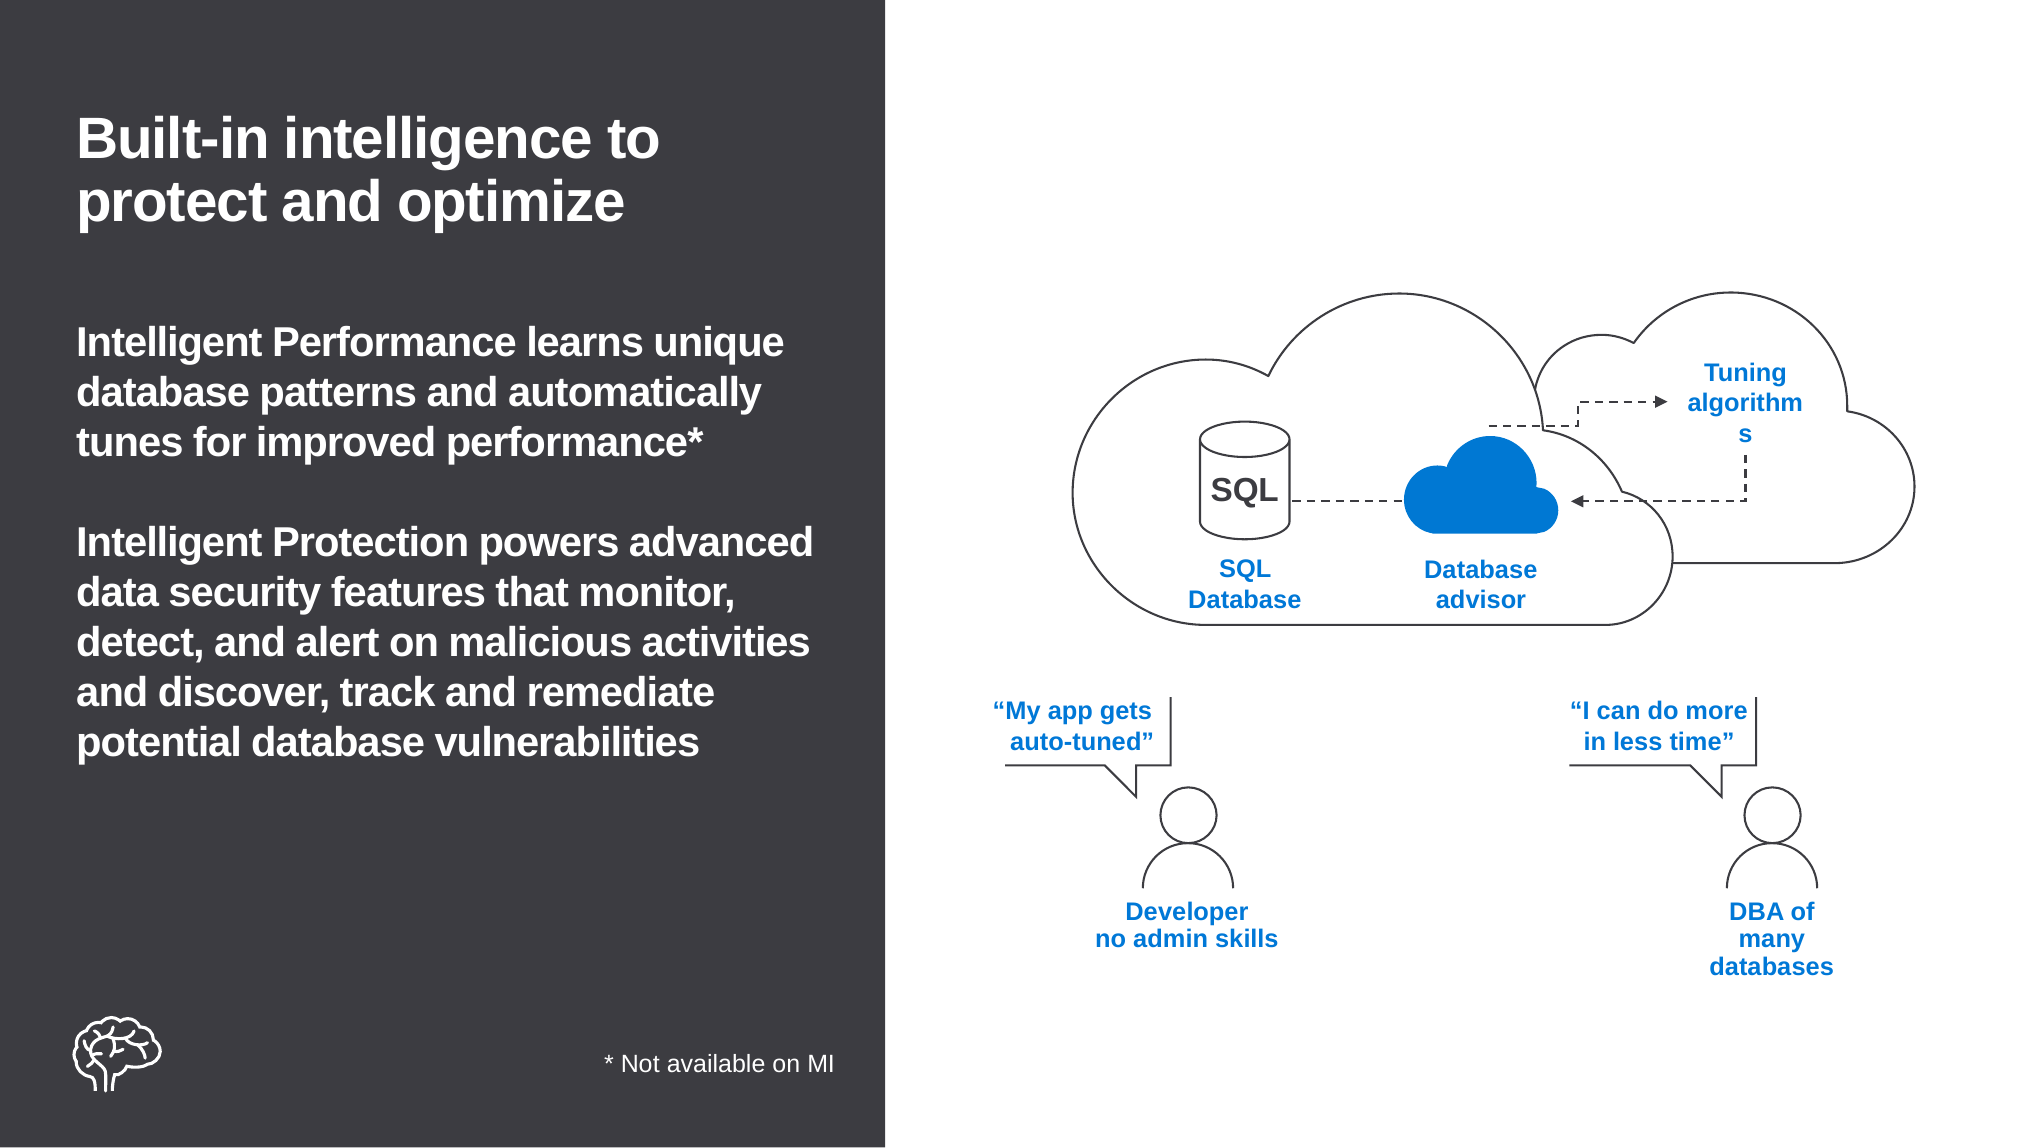

# Built-in intelligence to protect and optimize

Intelligent Performance learns unique database patterns and automatically tunes for improved performance*
Intelligent Protection powers advanced data security features that monitor, detect, and alert on malicious activities and discover, track and remediate potential database vulnerabilities

Tuning algorithms
SQL

SQL Database
Database advisor
“I can do more in less time”
“My app gets auto-tuned”

Developer
no admin skills
DBA of
many databases

* Not available on MI